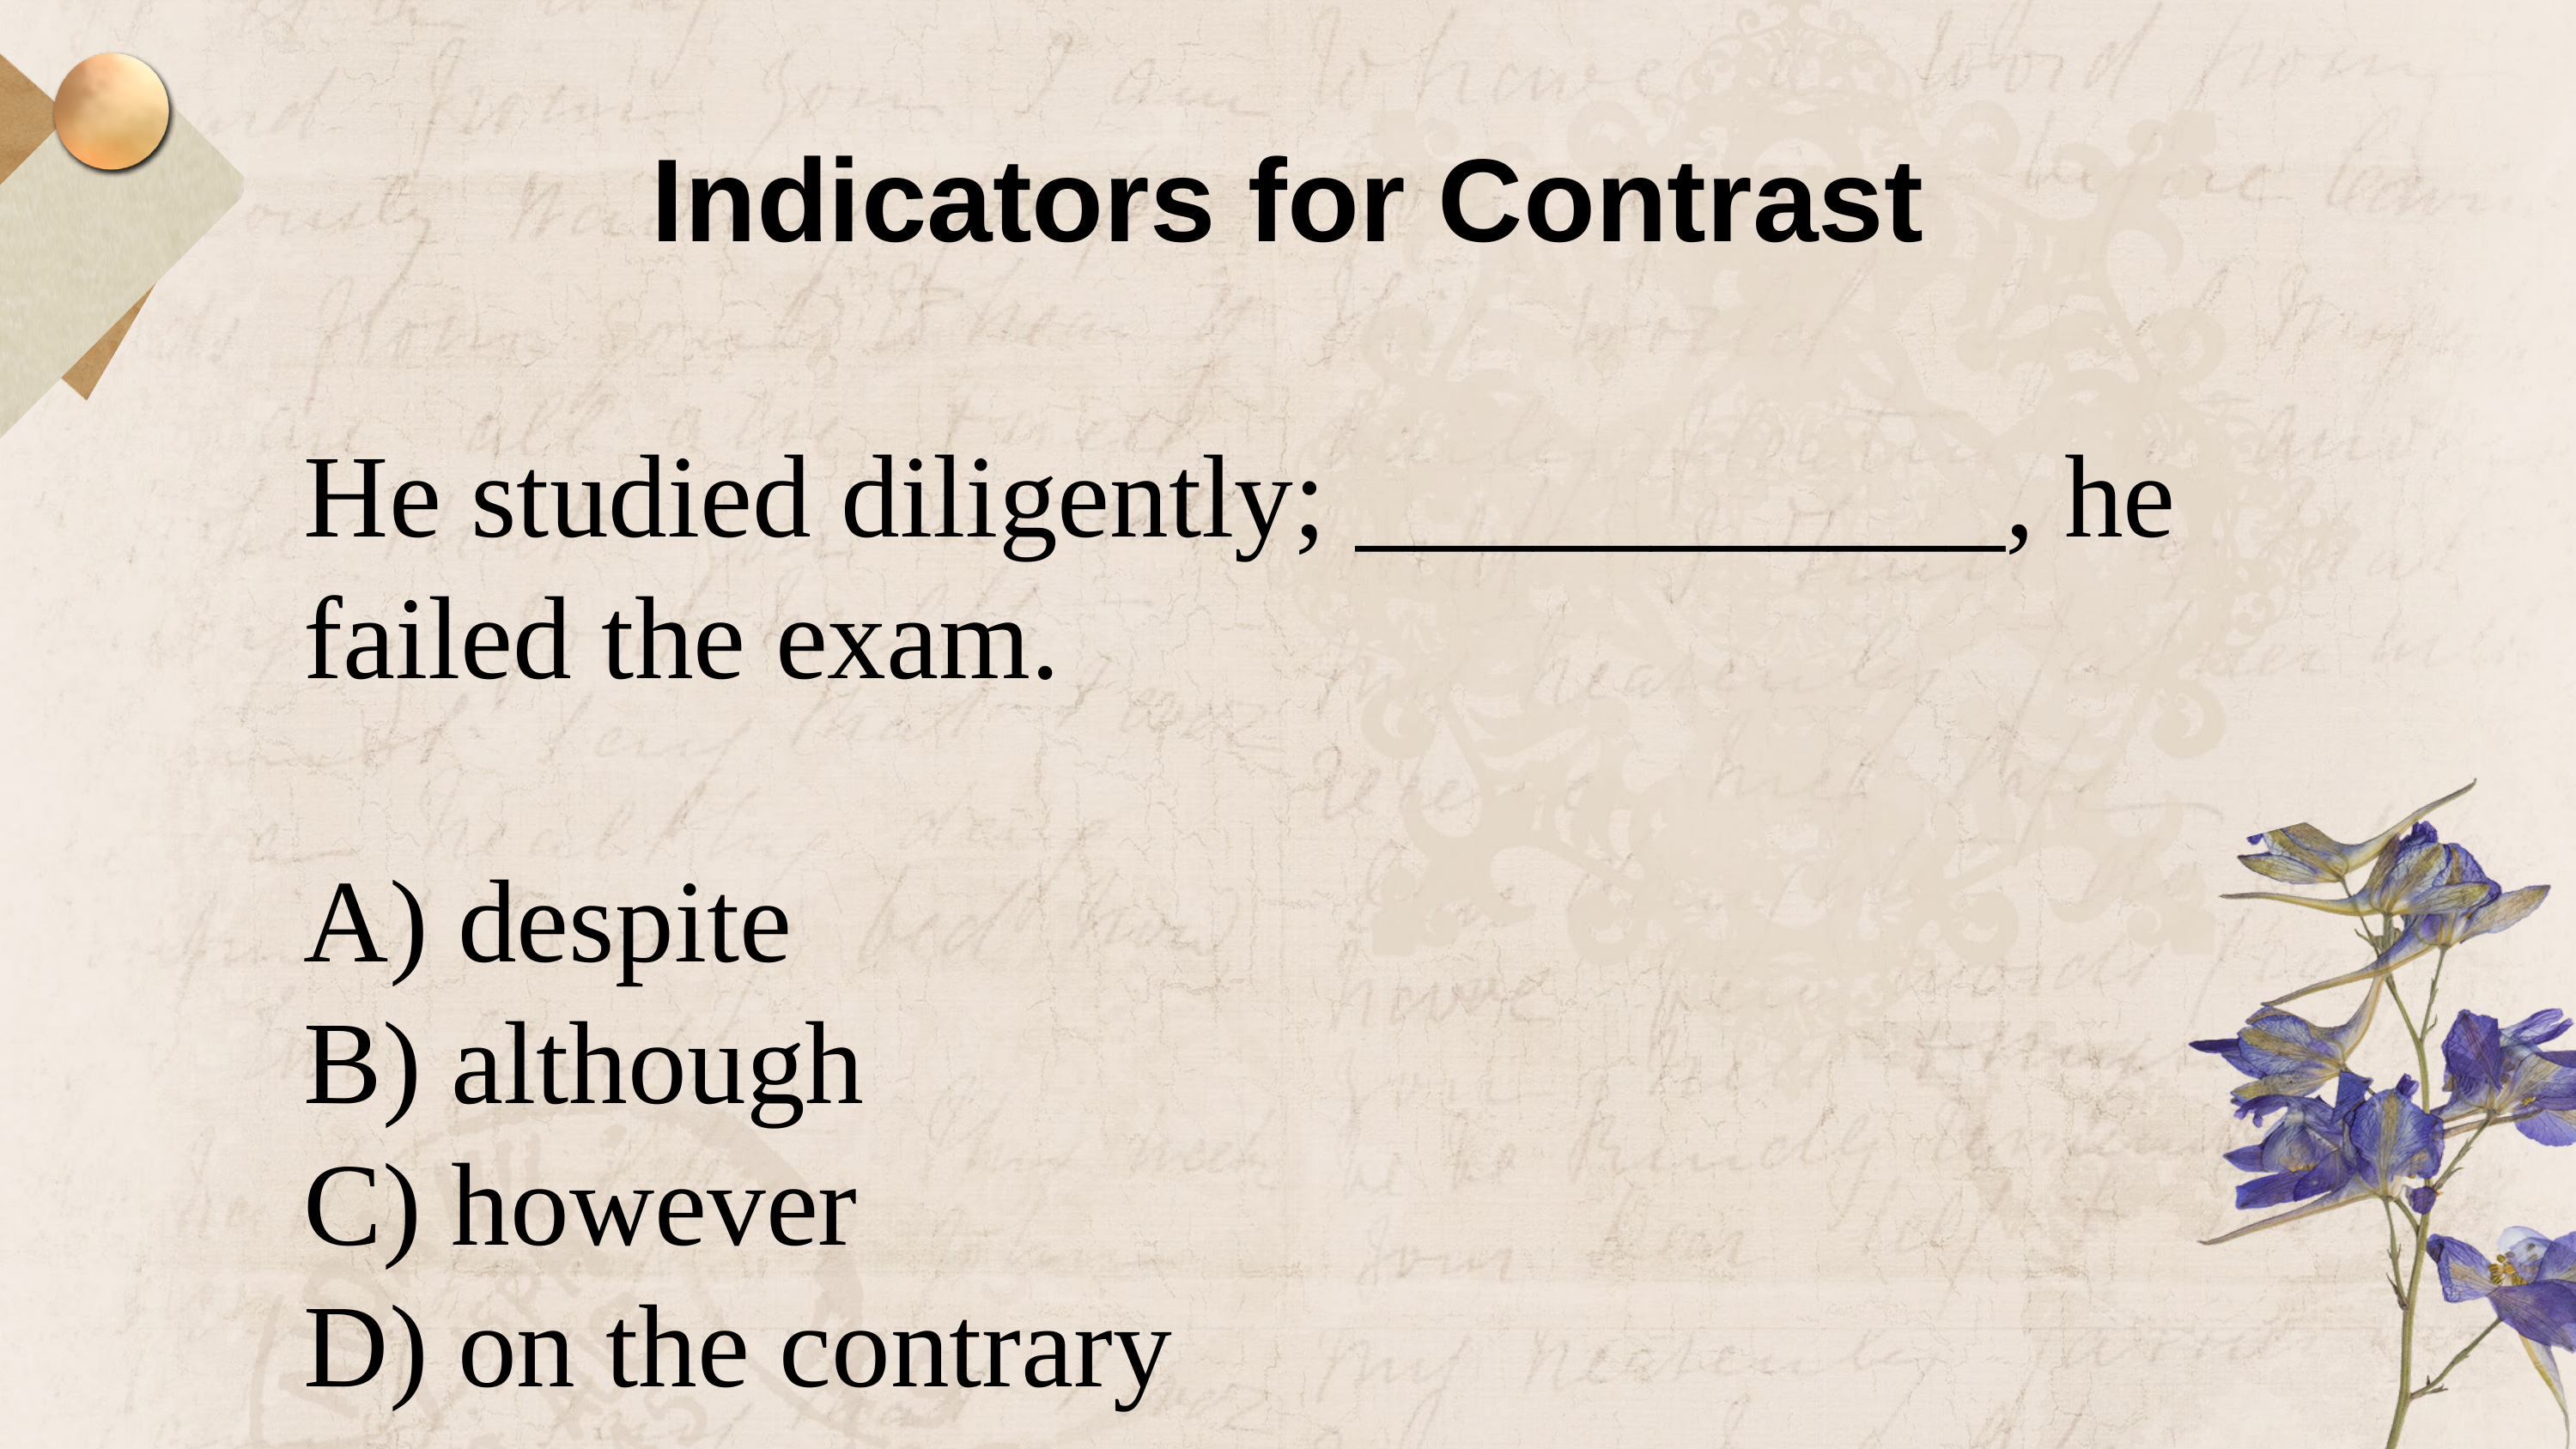

Indicators for Contrast

He studied diligently; ___________, he failed the exam.

A) despite
B) although
C) however
D) on the contrary